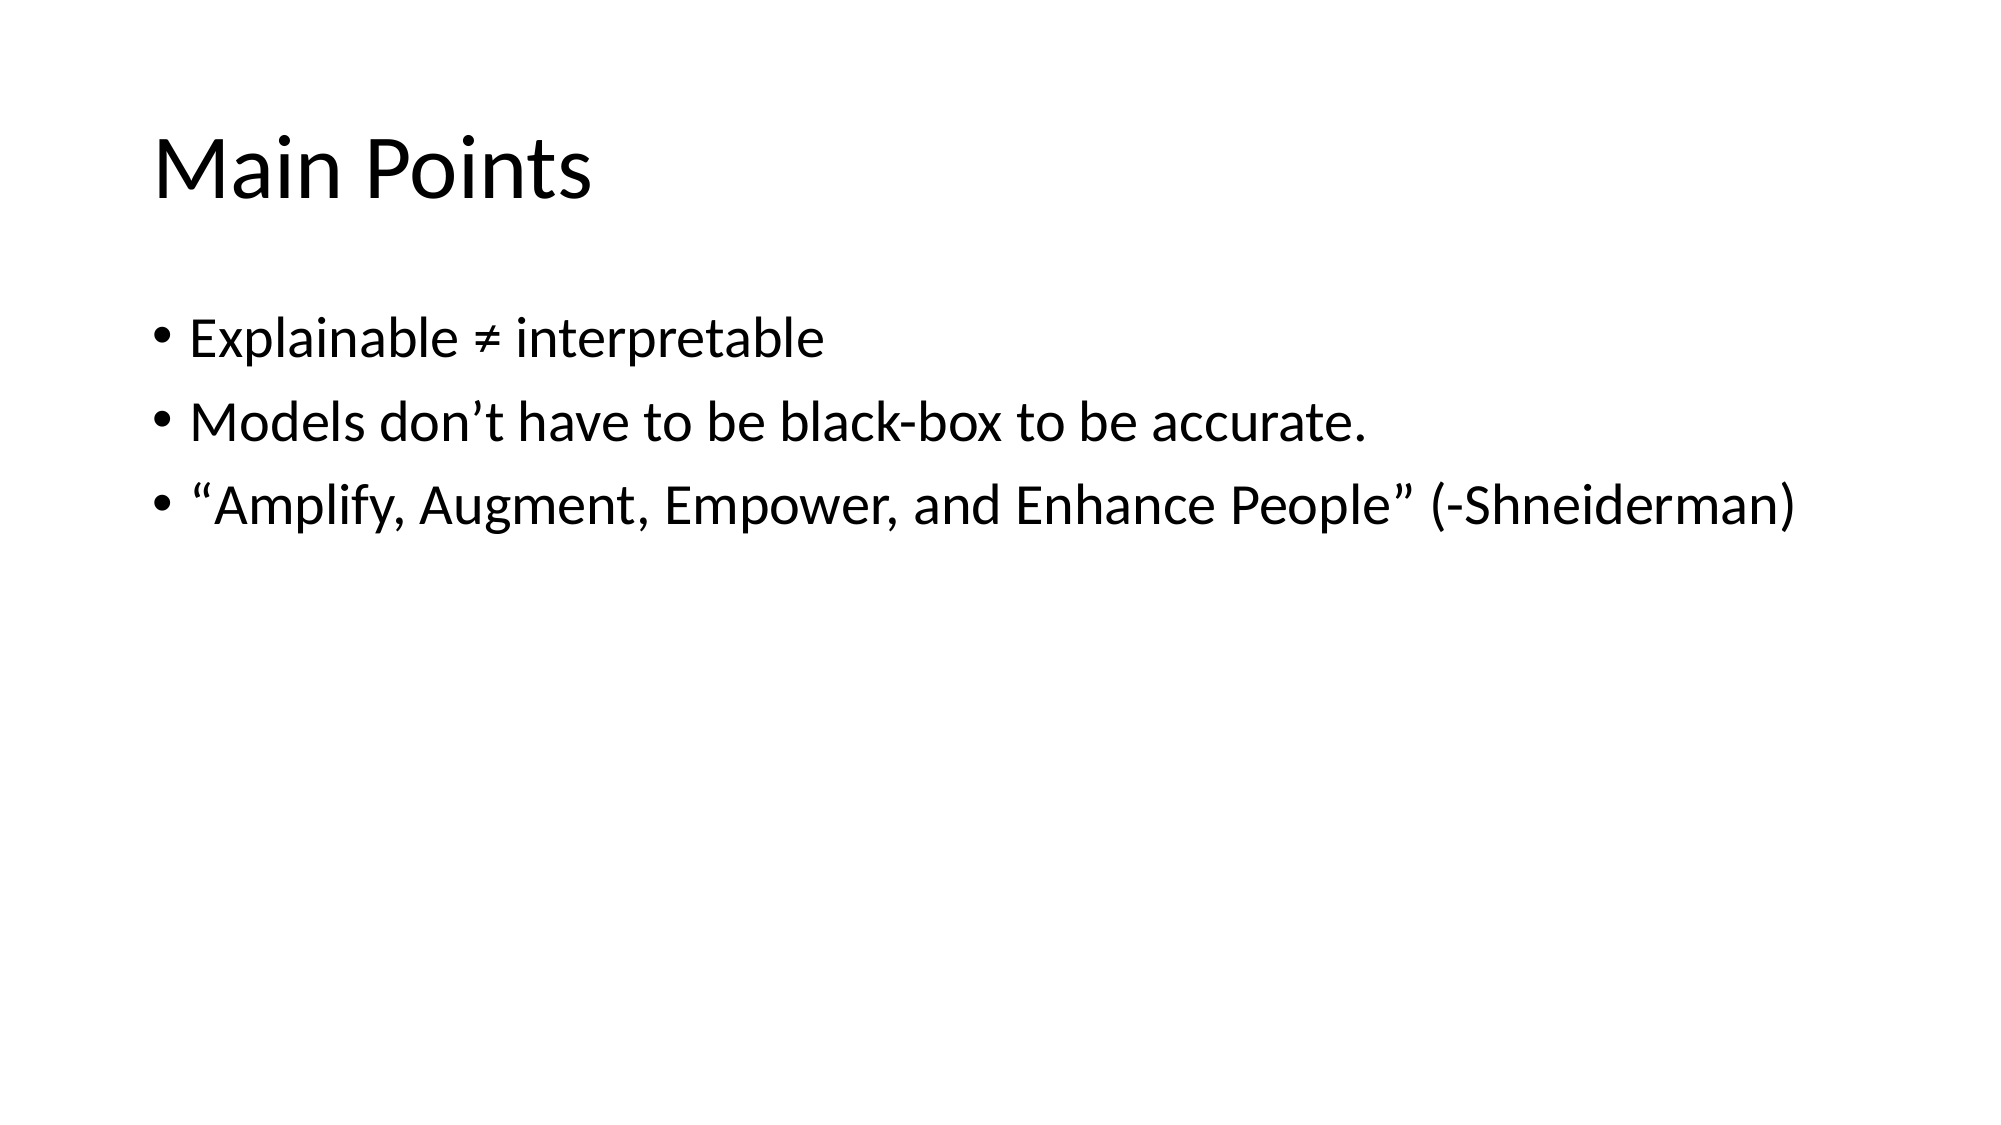

# Main Points
Explainable ≠ interpretable
Models don’t have to be black-box to be accurate.
“Amplify, Augment, Empower, and Enhance People” (-Shneiderman)